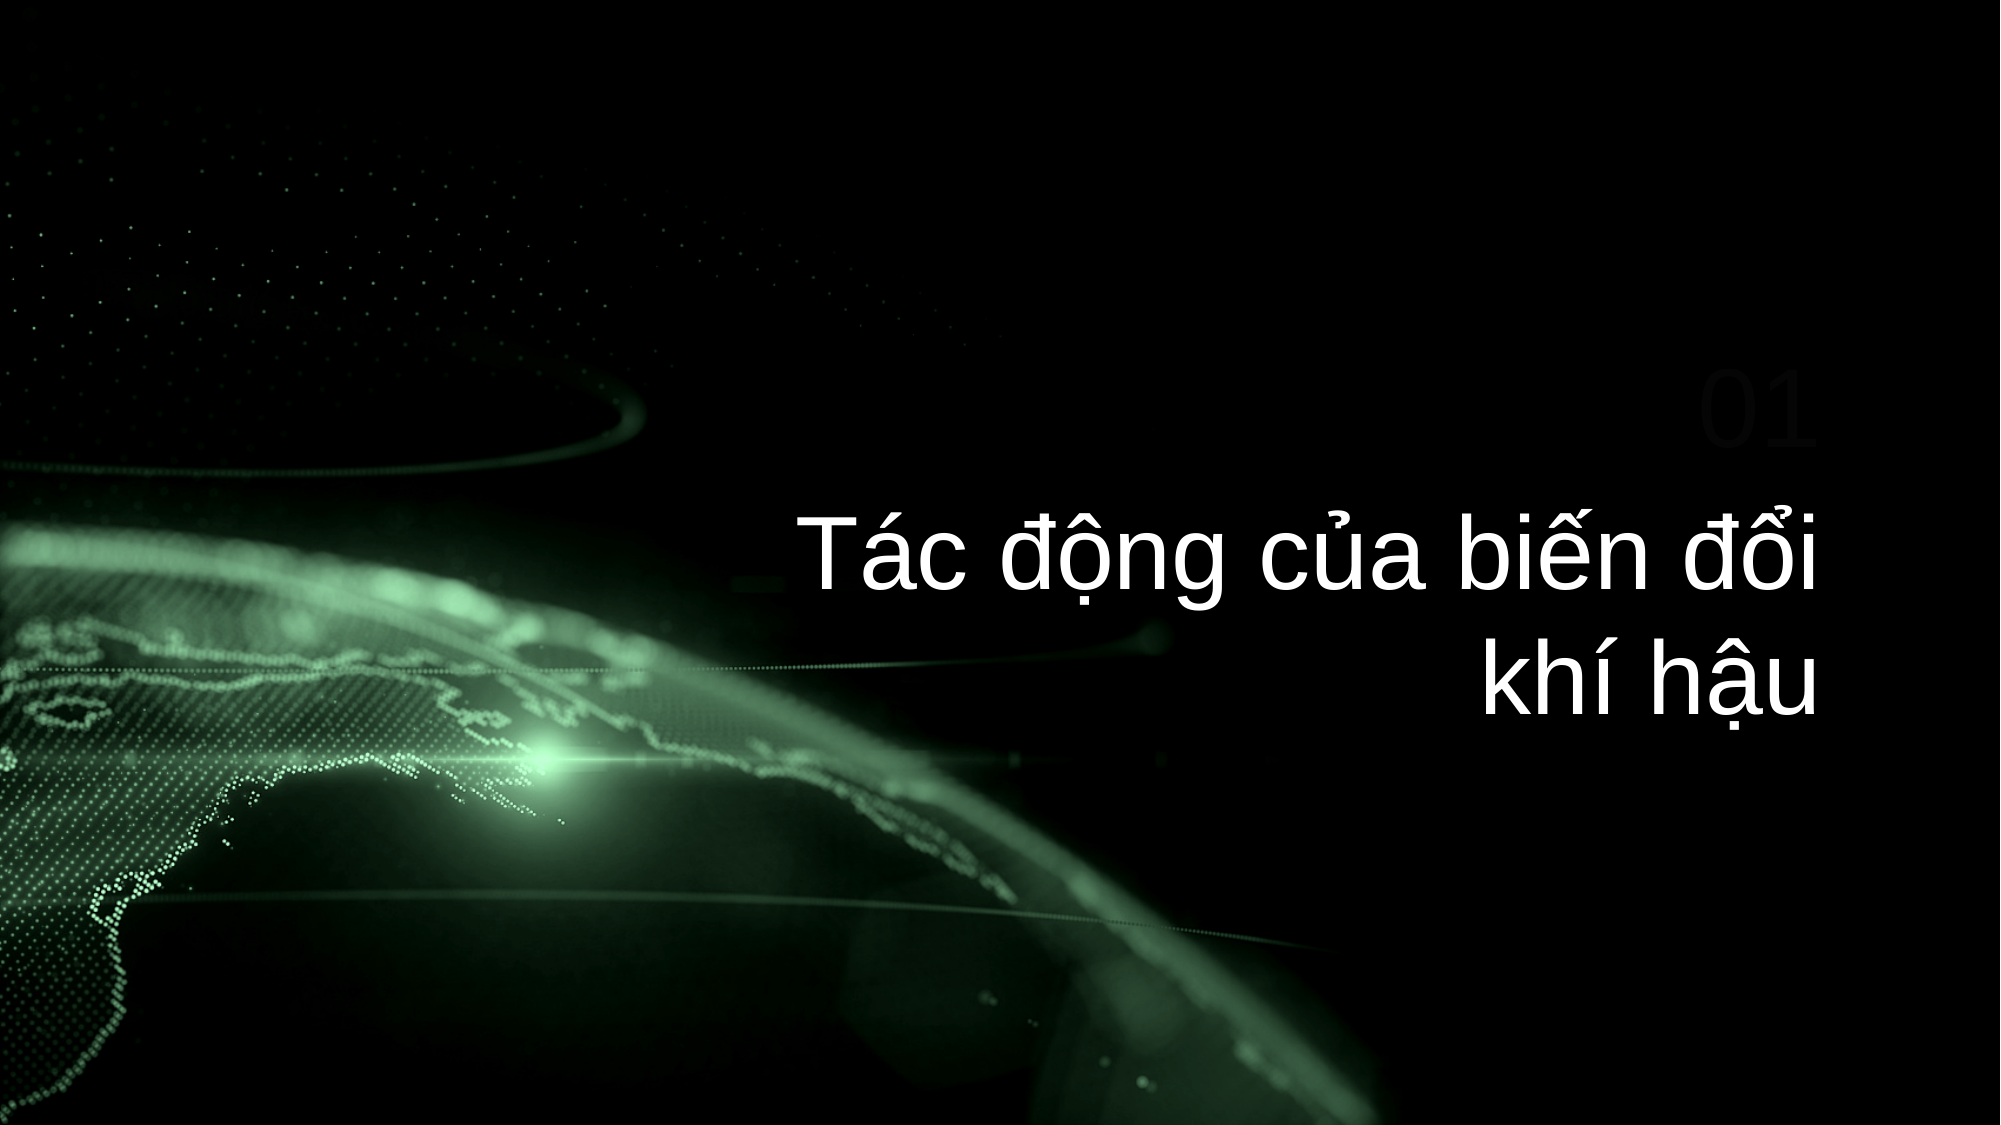

01
Tác động của biến đổi khí hậu